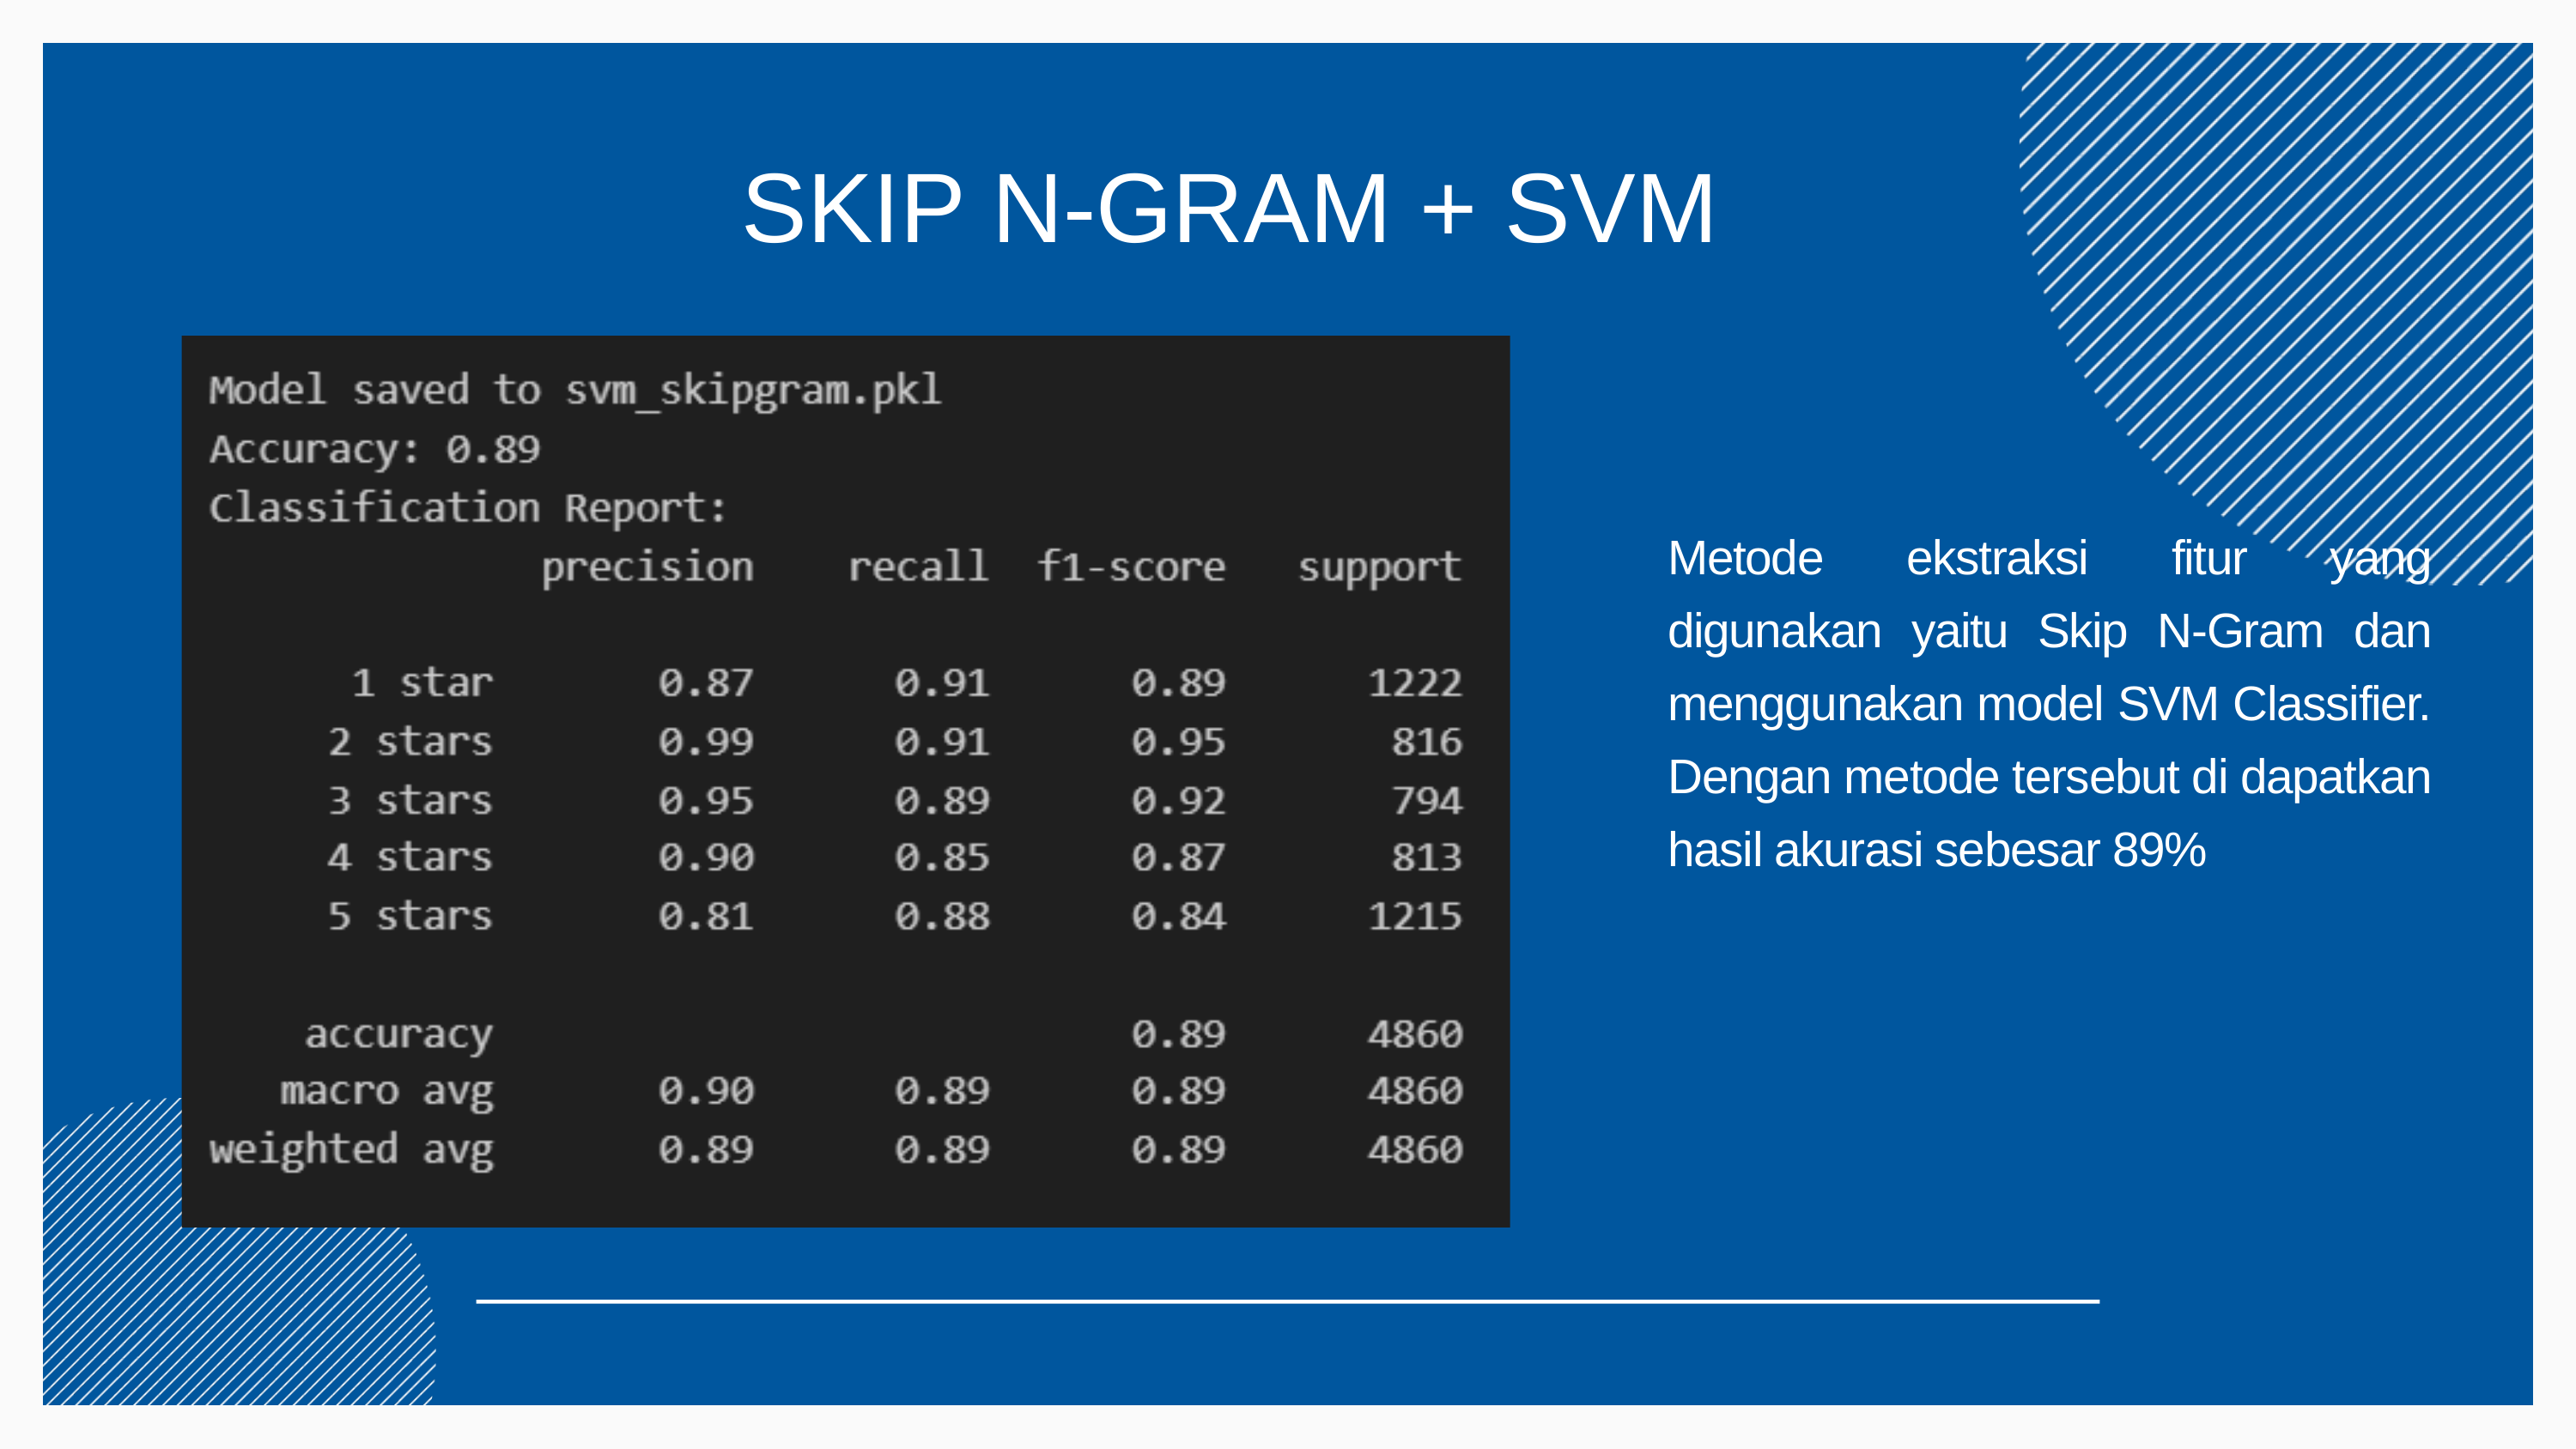

SKIP N-GRAM + SVM

Metode ekstraksi fitur yang digunakan yaitu Skip N-Gram dan menggunakan model SVM Classifier. Dengan metode tersebut di dapatkan hasil akurasi sebesar 89%